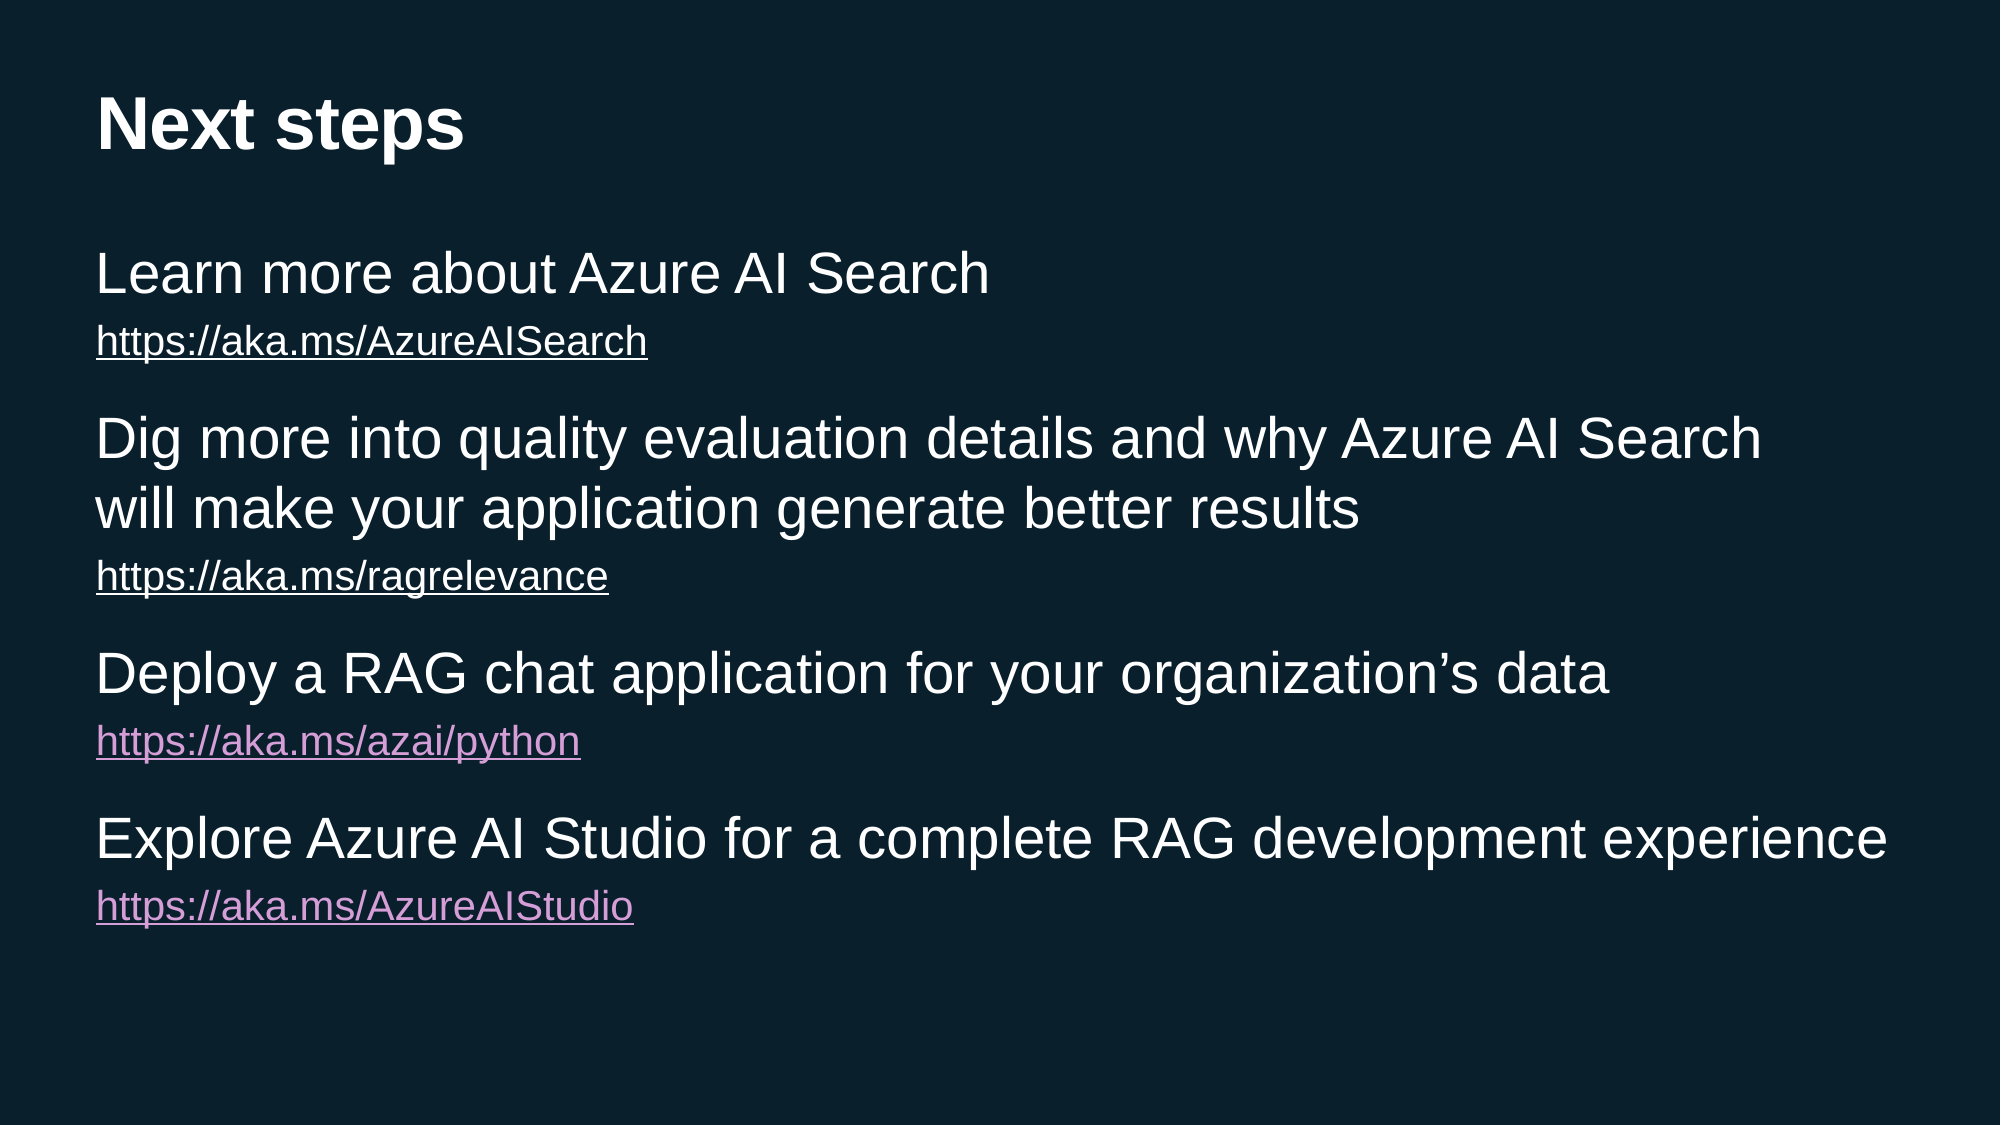

# Next steps
Learn more about Azure AI Search
https://aka.ms/AzureAISearch
Dig more into quality evaluation details and why Azure AI Search
will make your application generate better results
https://aka.ms/ragrelevance
Deploy a RAG chat application for your organization’s data
https://aka.ms/azai/python
Explore Azure AI Studio for a complete RAG development experience
https://aka.ms/AzureAIStudio